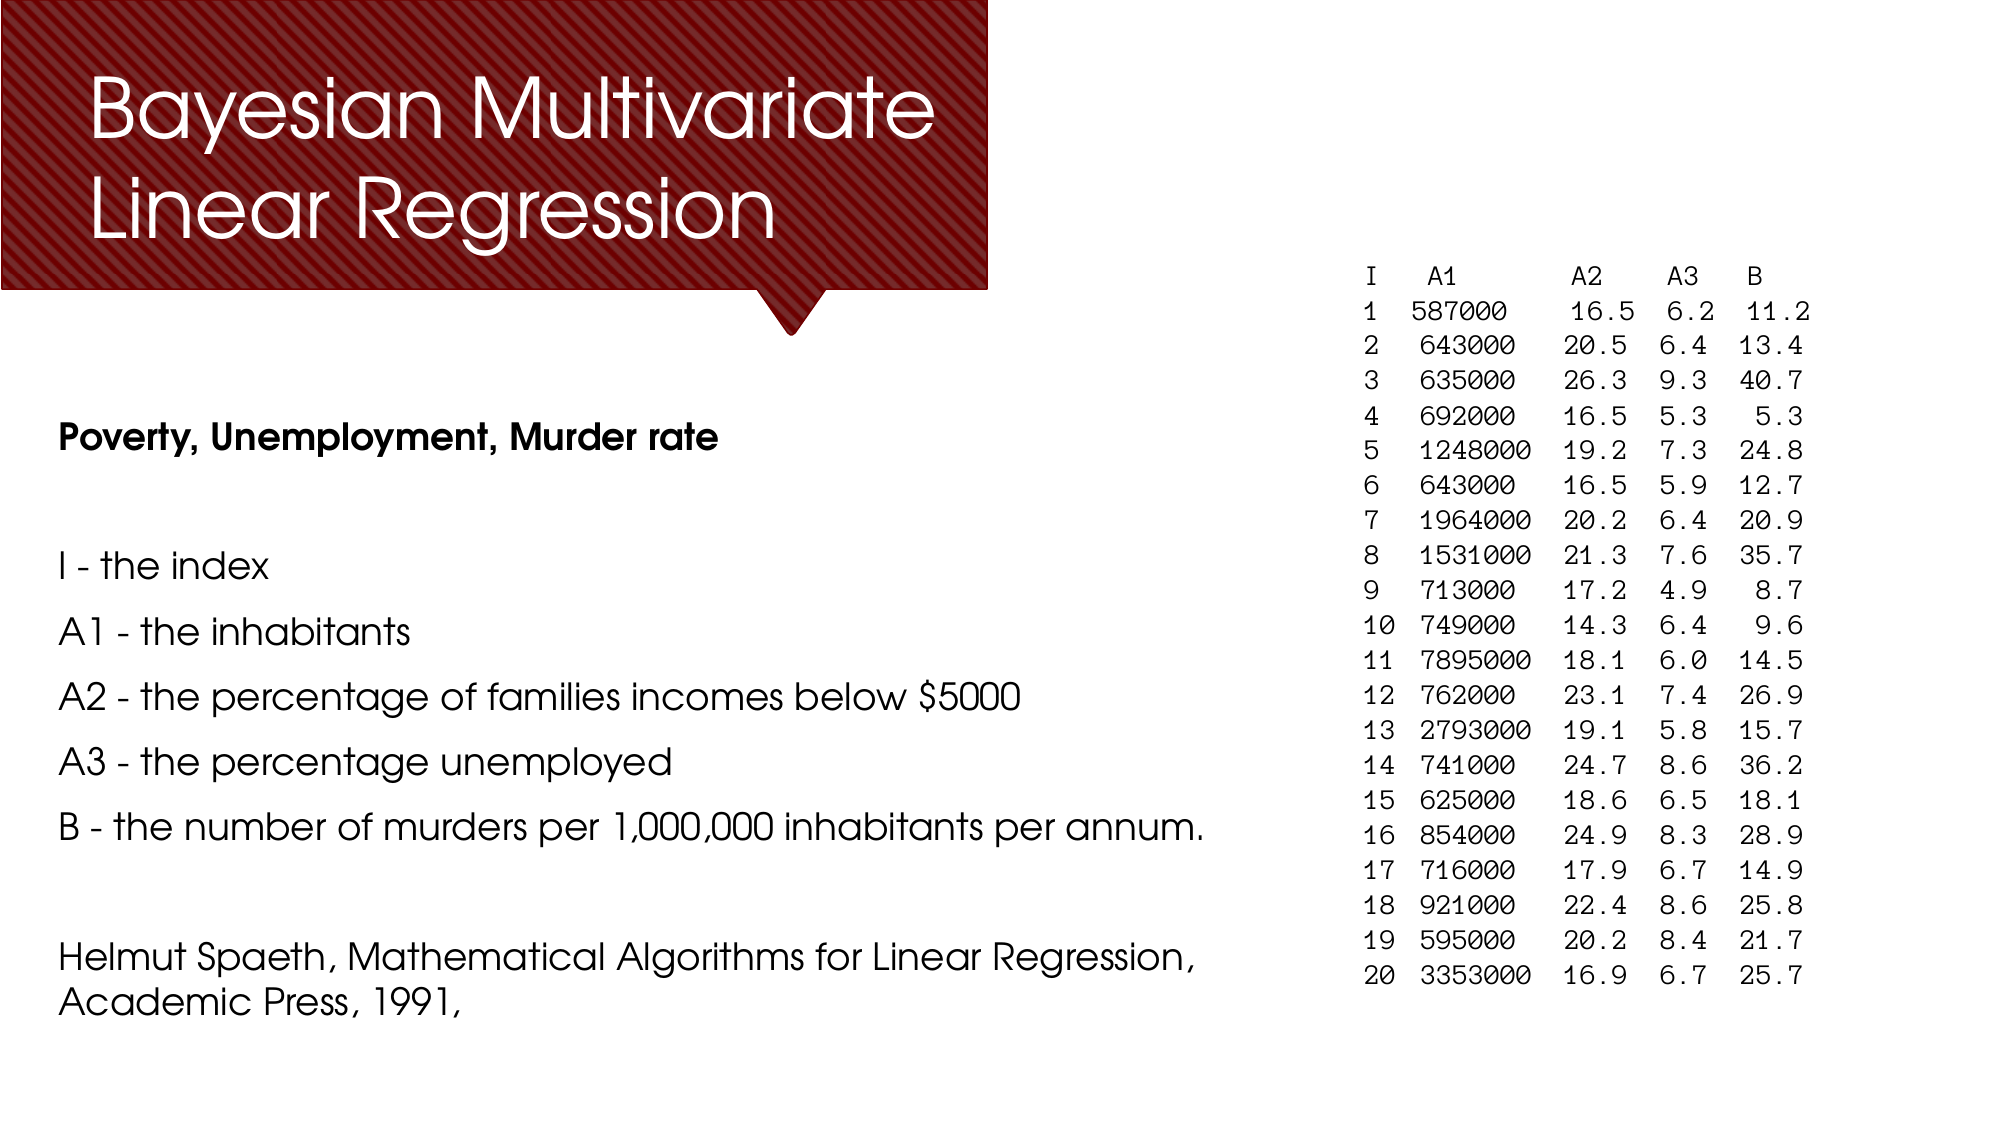

# Bayesian Multivariate Linear Regression
I   A1       A2    A3   B
1  587000    16.5  6.2  11.2
643000   20.5  6.4  13.4
635000   26.3  9.3  40.7
692000   16.5  5.3   5.3
1248000  19.2  7.3  24.8
643000   16.5  5.9  12.7
1964000  20.2  6.4  20.9
1531000  21.3  7.6  35.7
713000   17.2  4.9   8.7
749000   14.3  6.4   9.6
7895000  18.1  6.0  14.5
762000   23.1  7.4  26.9
2793000  19.1  5.8  15.7
741000   24.7  8.6  36.2
625000   18.6  6.5  18.1
854000   24.9  8.3  28.9
716000   17.9  6.7  14.9
921000   22.4  8.6  25.8
595000   20.2  8.4  21.7
3353000  16.9  6.7  25.7
Poverty, Unemployment, Murder rate

I - the index
A1 - the inhabitants
A2 - the percentage of families incomes below $5000
A3 - the percentage unemployed
B - the number of murders per 1,000,000 inhabitants per annum.

Helmut Spaeth, Mathematical Algorithms for Linear Regression, Academic Press, 1991,